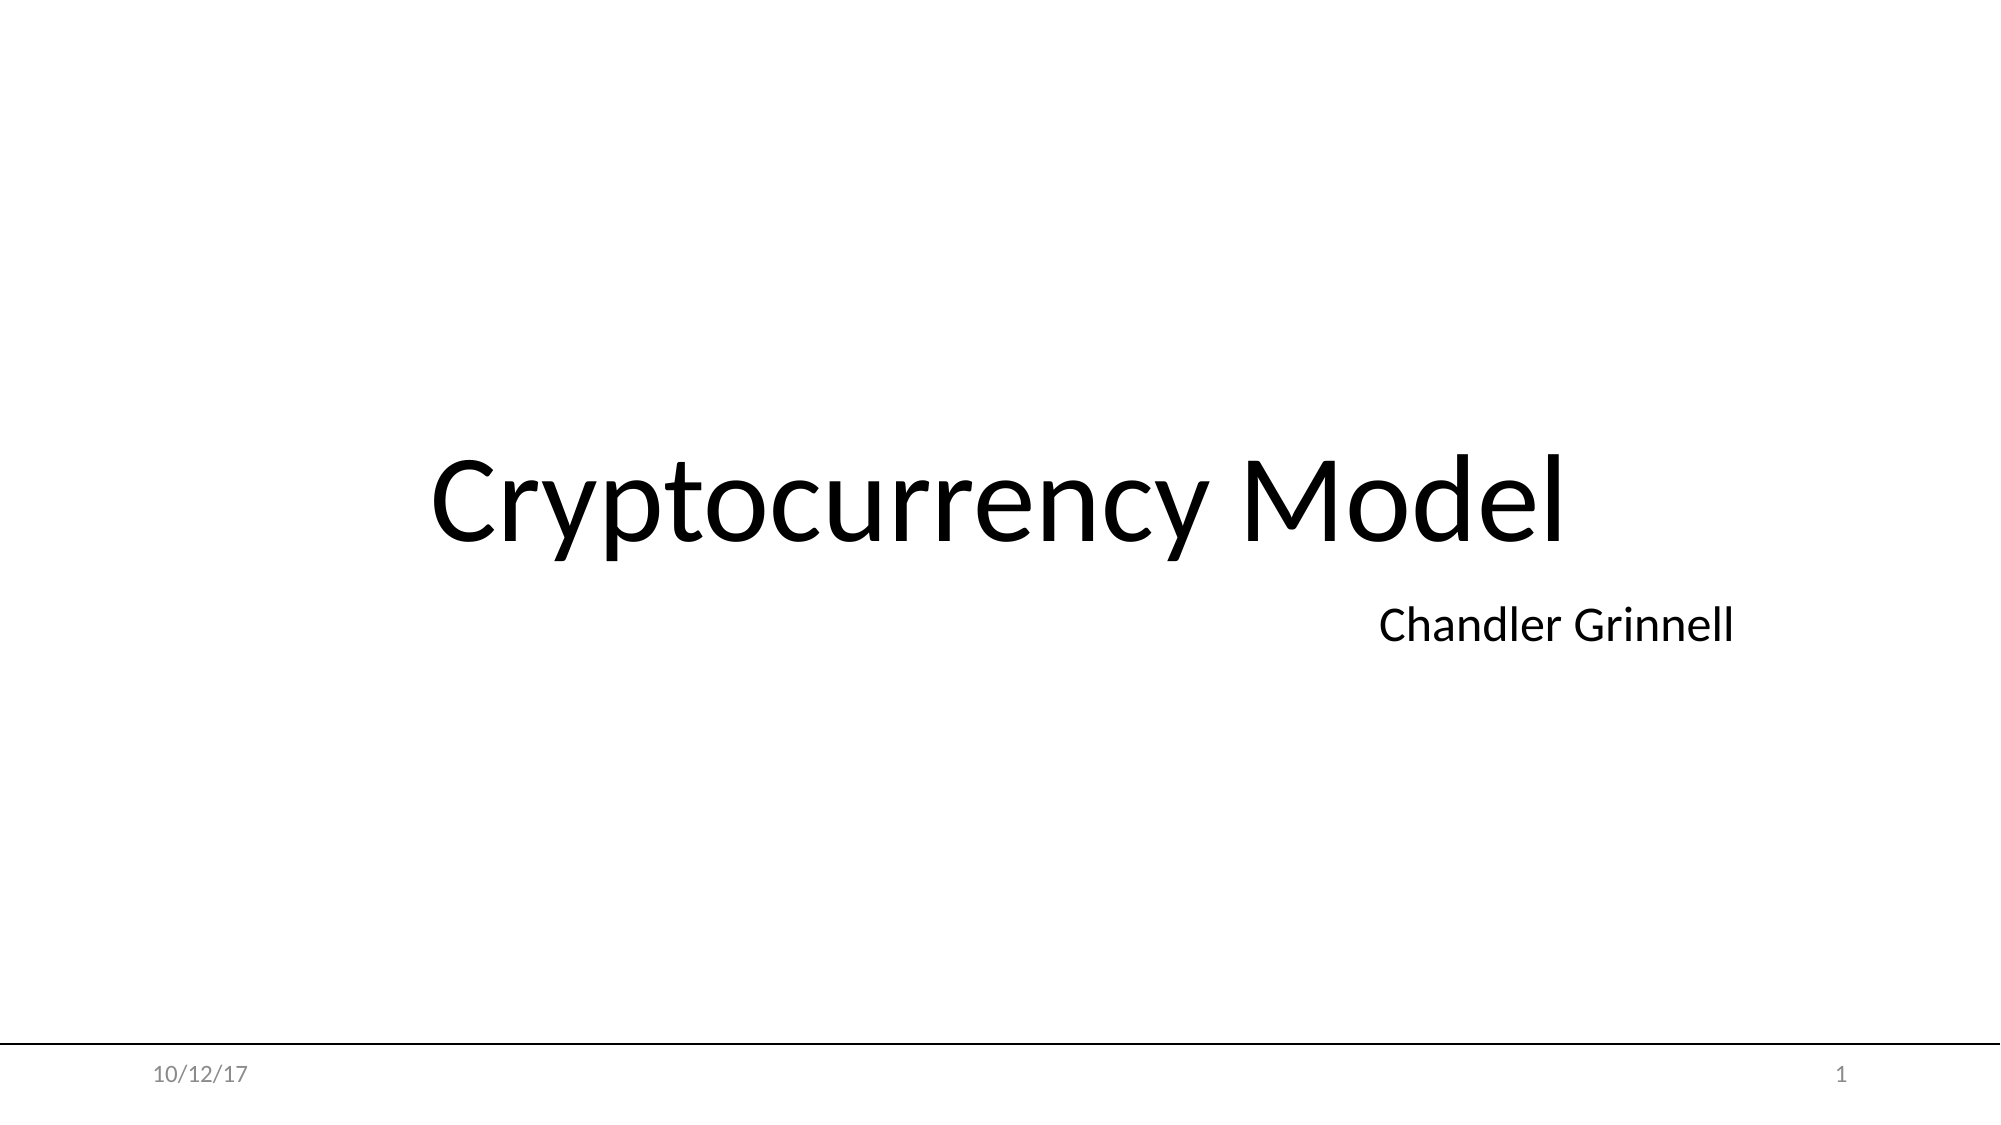

# Cryptocurrency Model
Chandler Grinnell
10/12/17
1